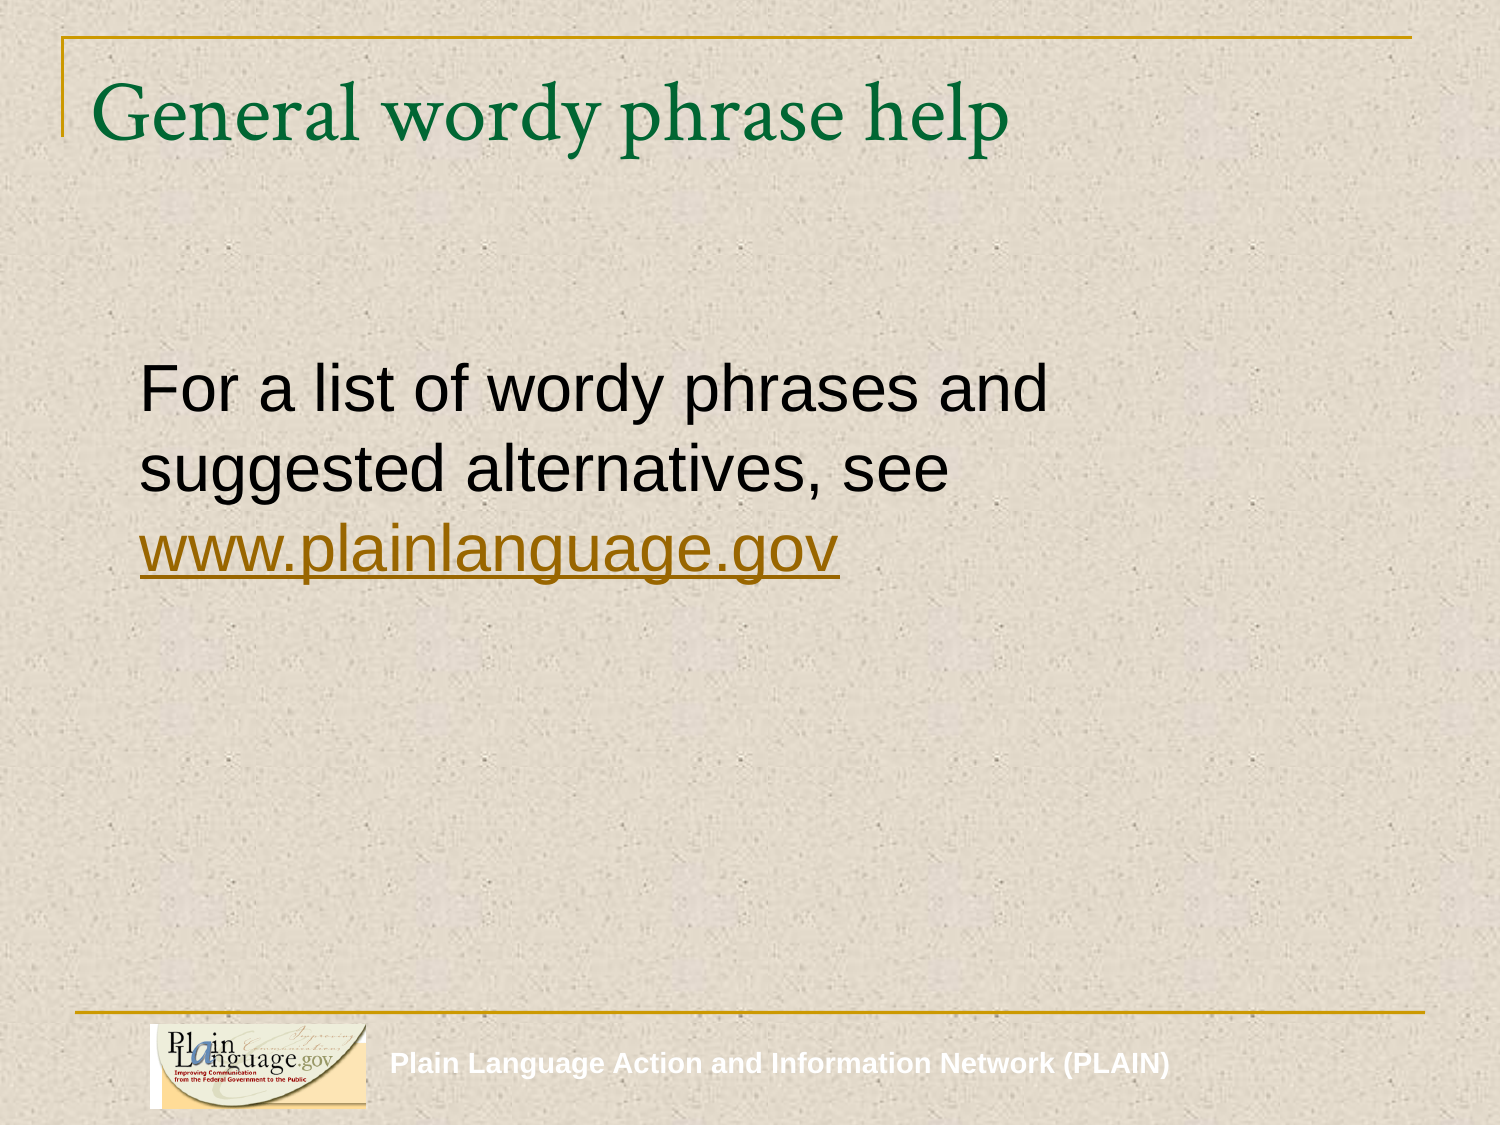

# General wordy phrase help

For a list of wordy phrases and suggested alternatives, see www.plainlanguage.gov